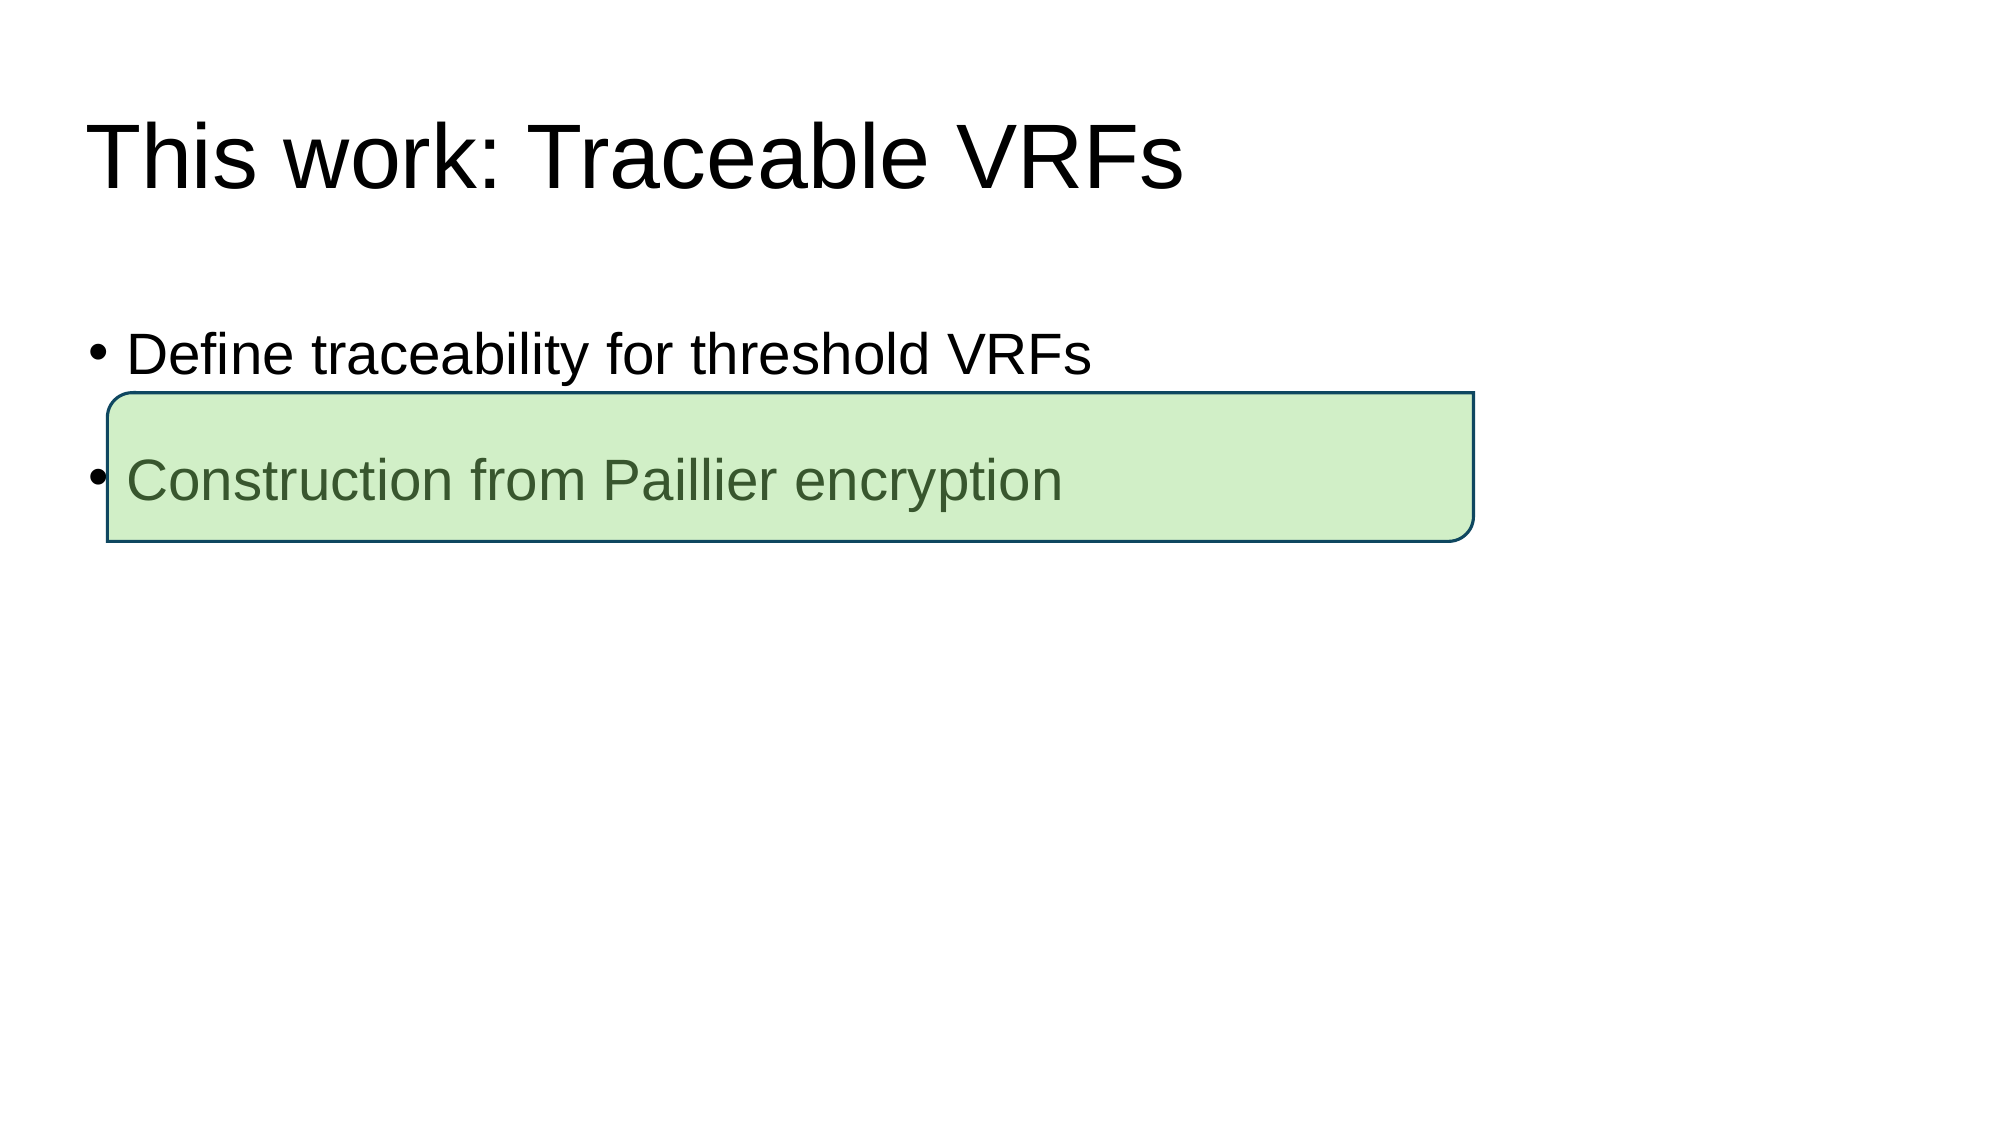

# This work: Traceable VRFs
Define traceability for threshold VRFs
Construction from Paillier encryption